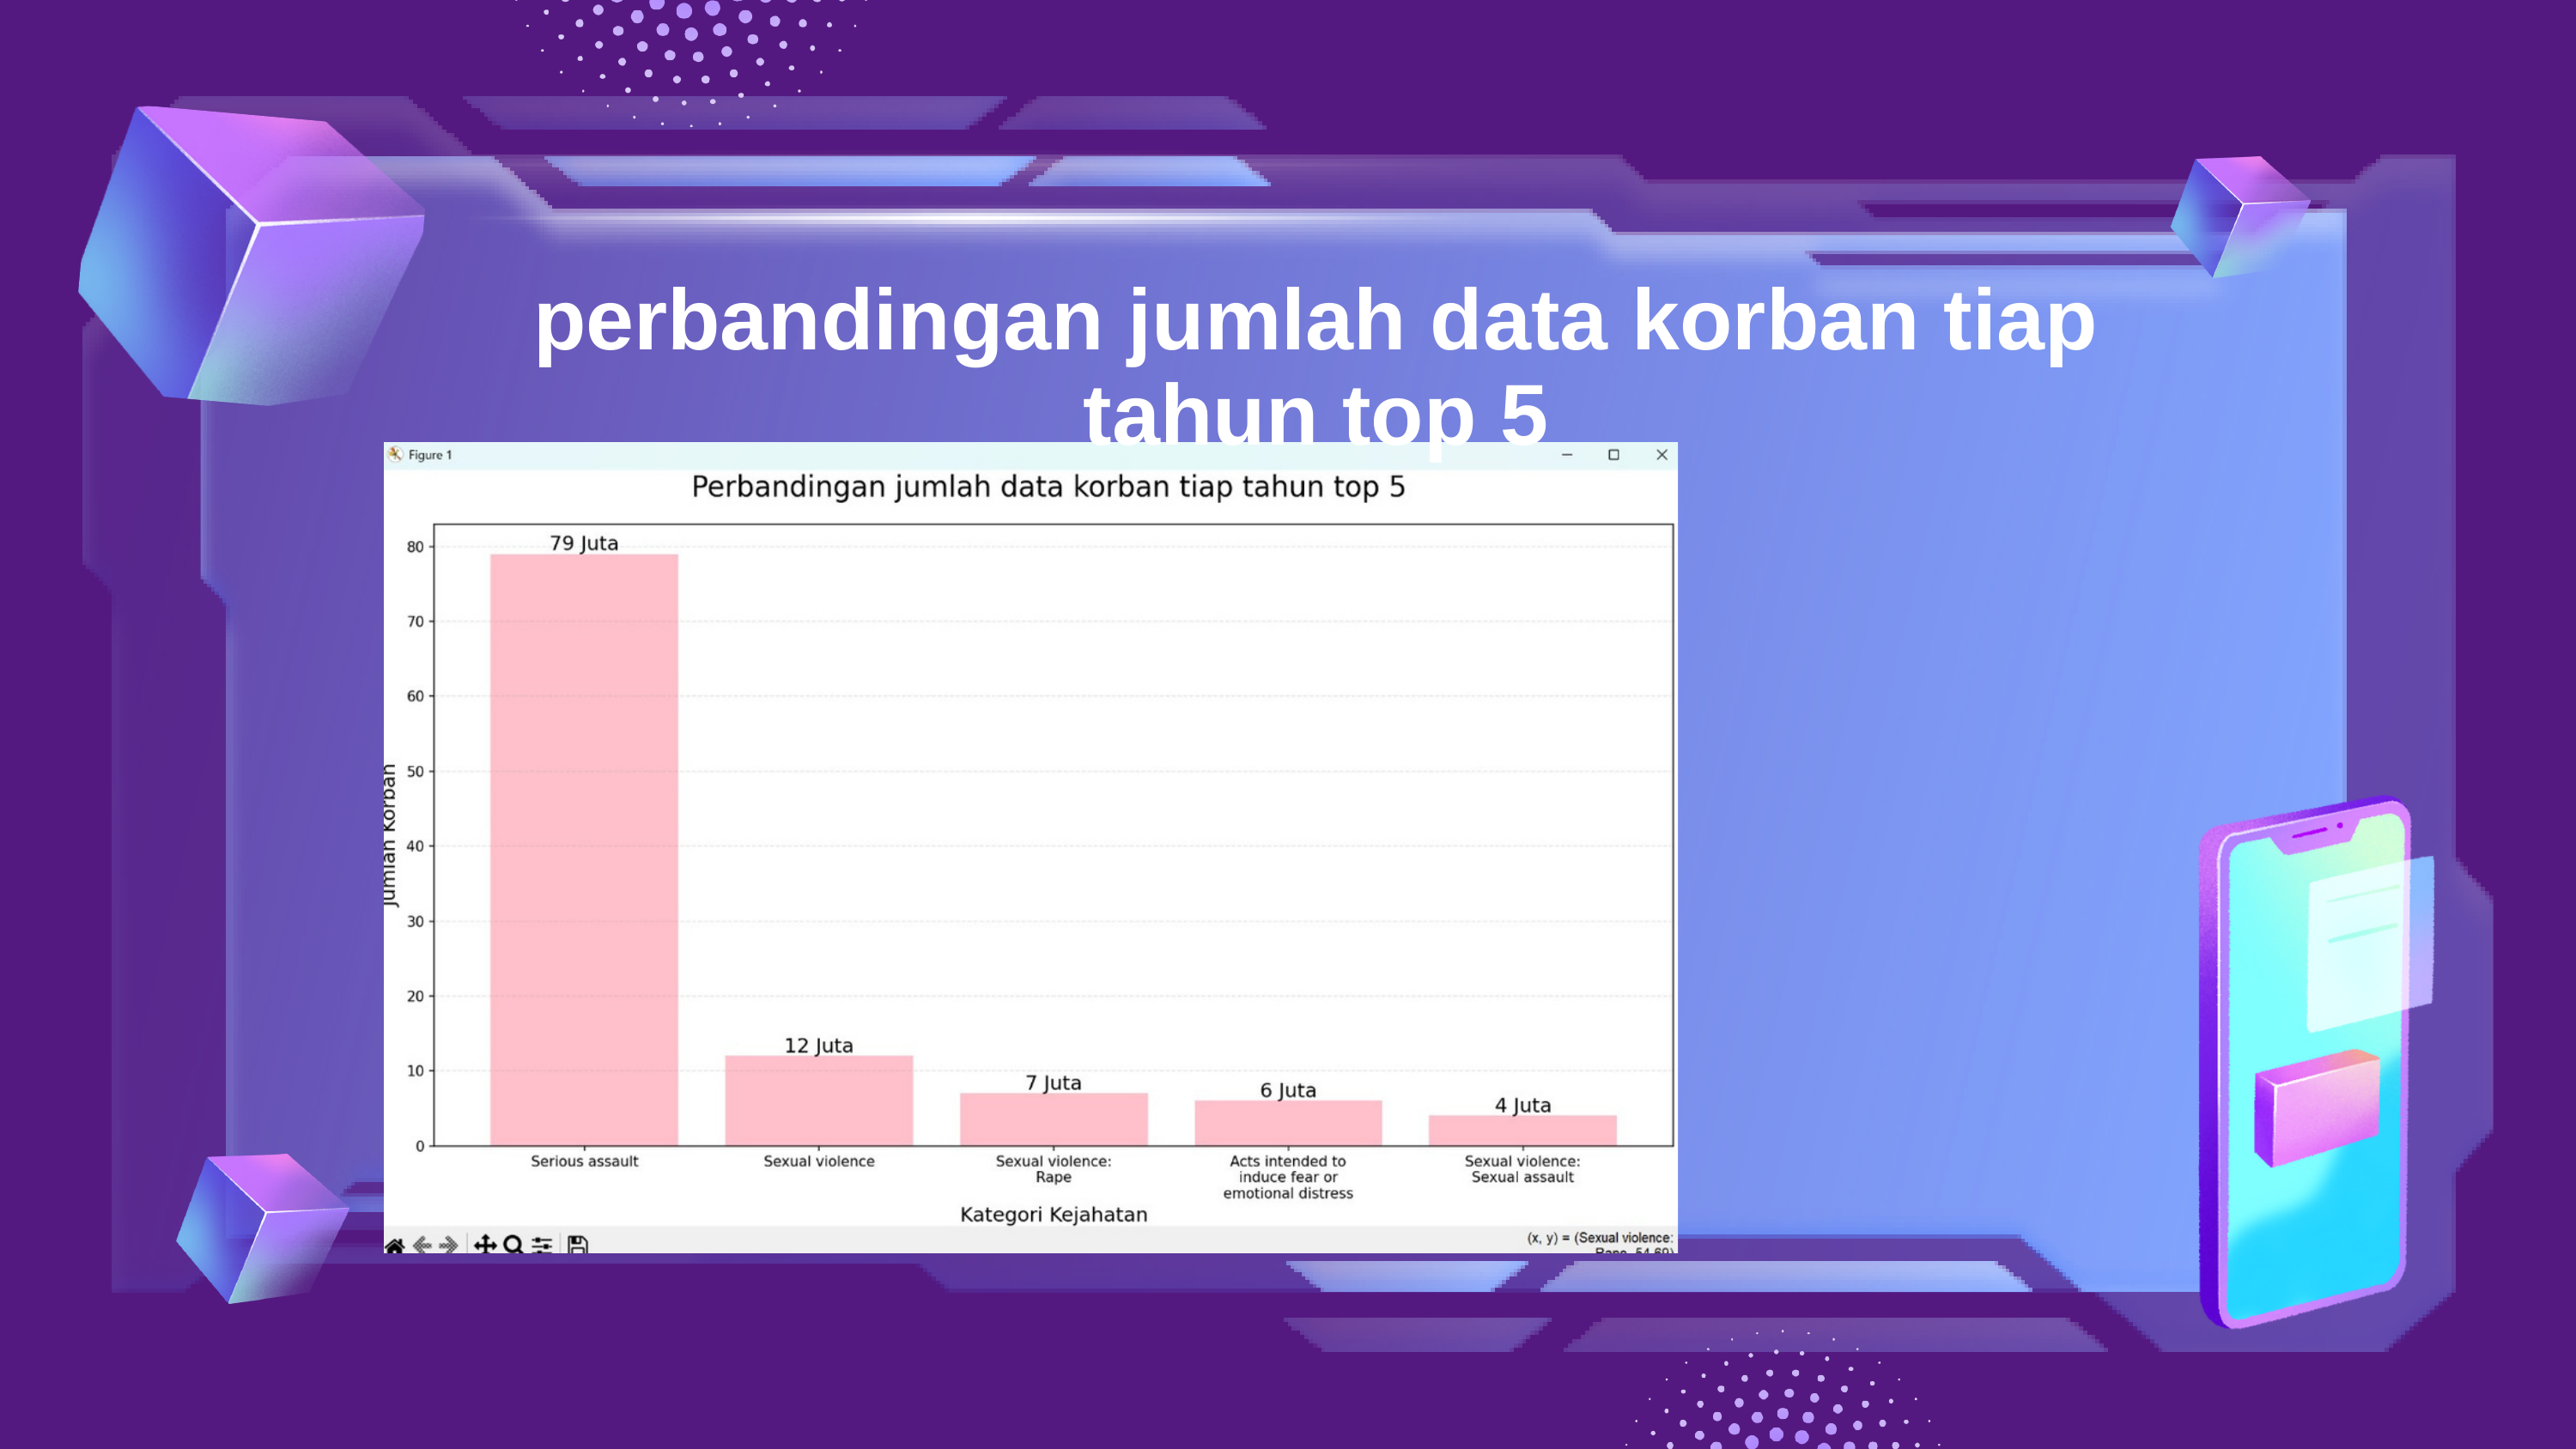

perbandingan jumlah data korban tiap tahun top 5